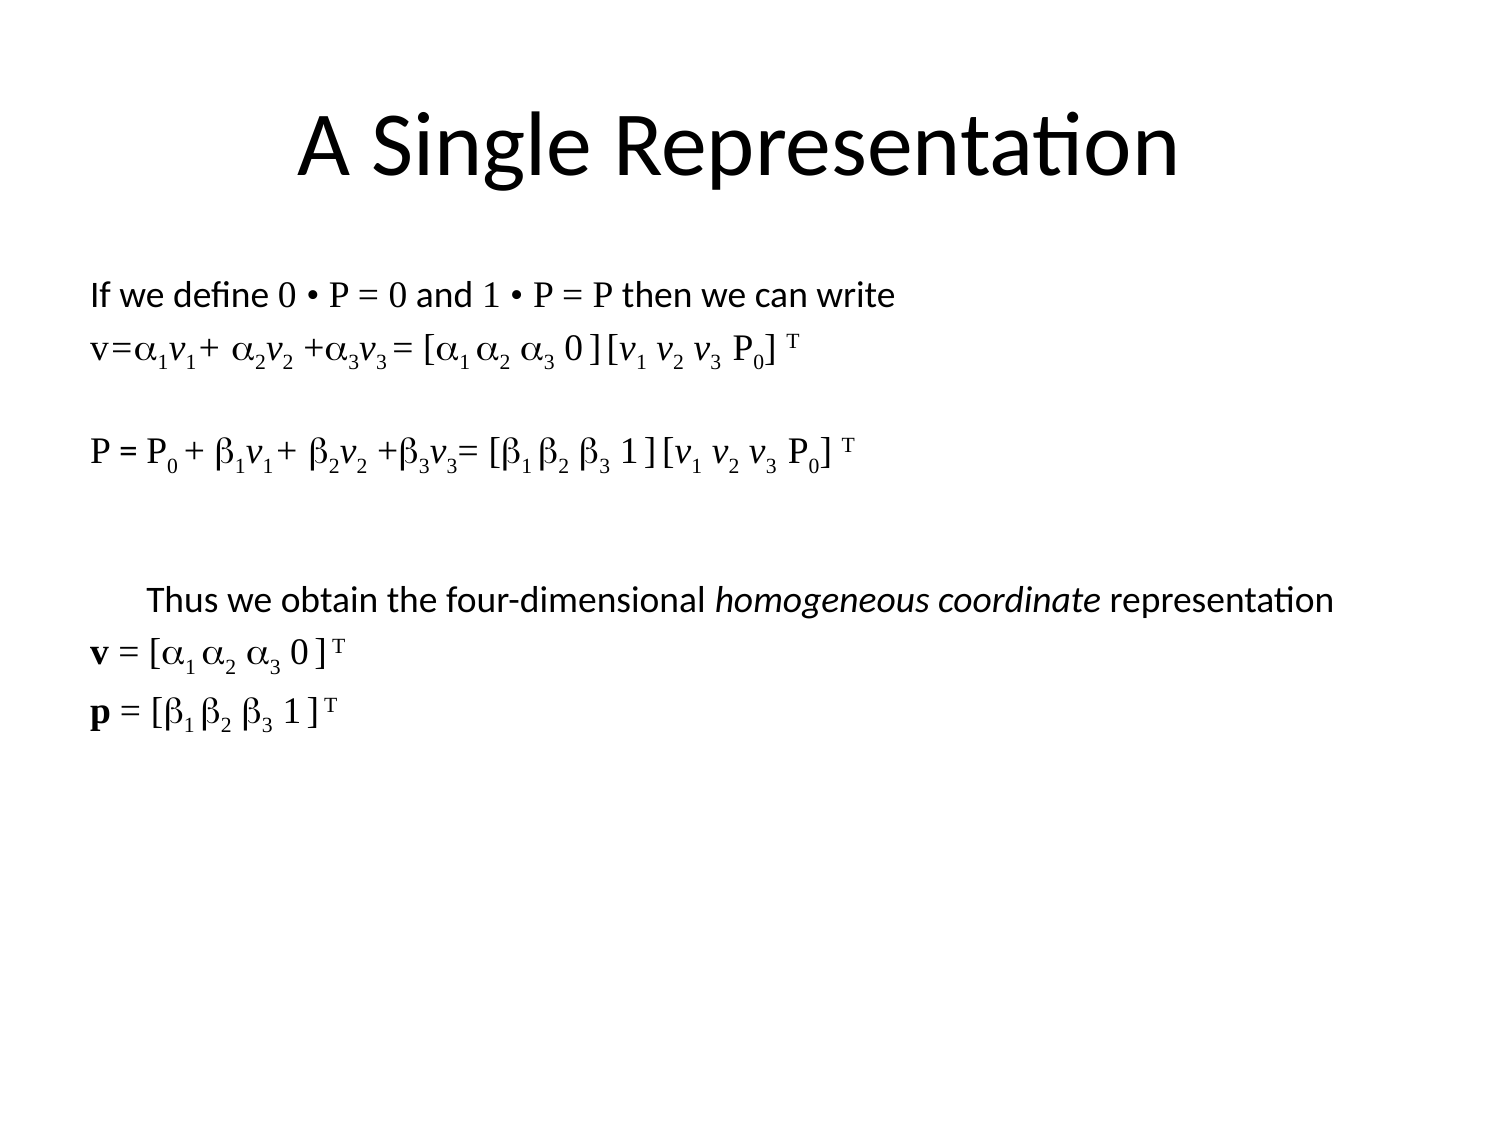

# A Single Representation
If we define 0 • P = 0 and 1 • P = P then we can write
v=α1v1+ α2v2 +α3v3 = [α1 α2 α3 0 ] [v1 v2 v3  P0] T
P = P0 + β1v1+ β2v2 +β3v3= [β1 β2 β3 1 ] [v1 v2 v3  P0] T
Thus we obtain the four-dimensional homogeneous coordinate representation
v = [α1 α2 α3 0 ] T
p = [β1 β2 β3 1 ] T